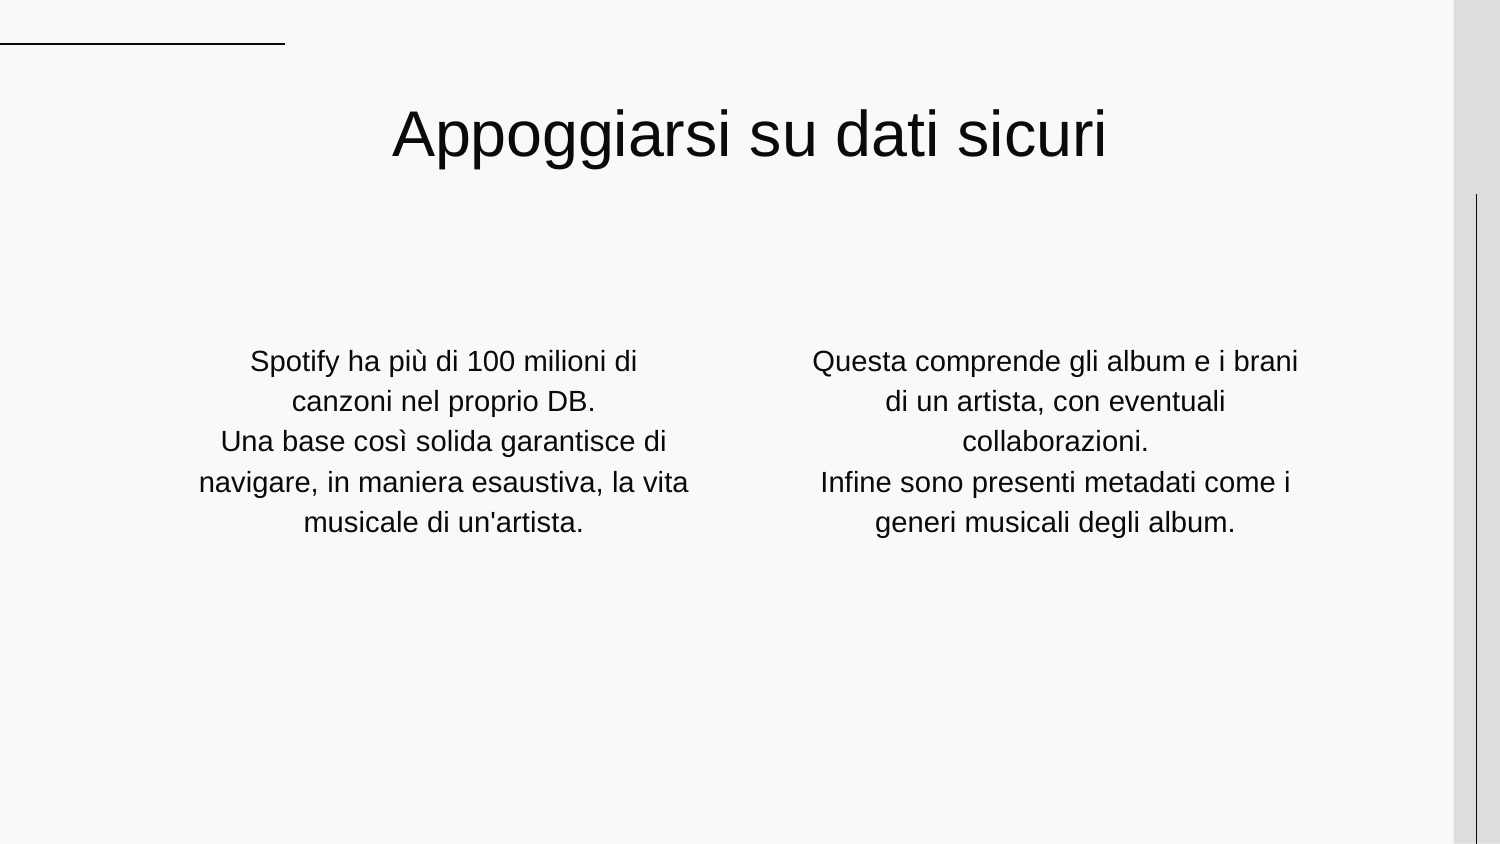

# Appoggiarsi su dati sicuri
Spotify ha più di 100 milioni di canzoni nel proprio DB.
Una base così solida garantisce di navigare, in maniera esaustiva, la vita musicale di un'artista.
Questa comprende gli album e i brani di un artista, con eventuali collaborazioni.
Infine sono presenti metadati come i generi musicali degli album.